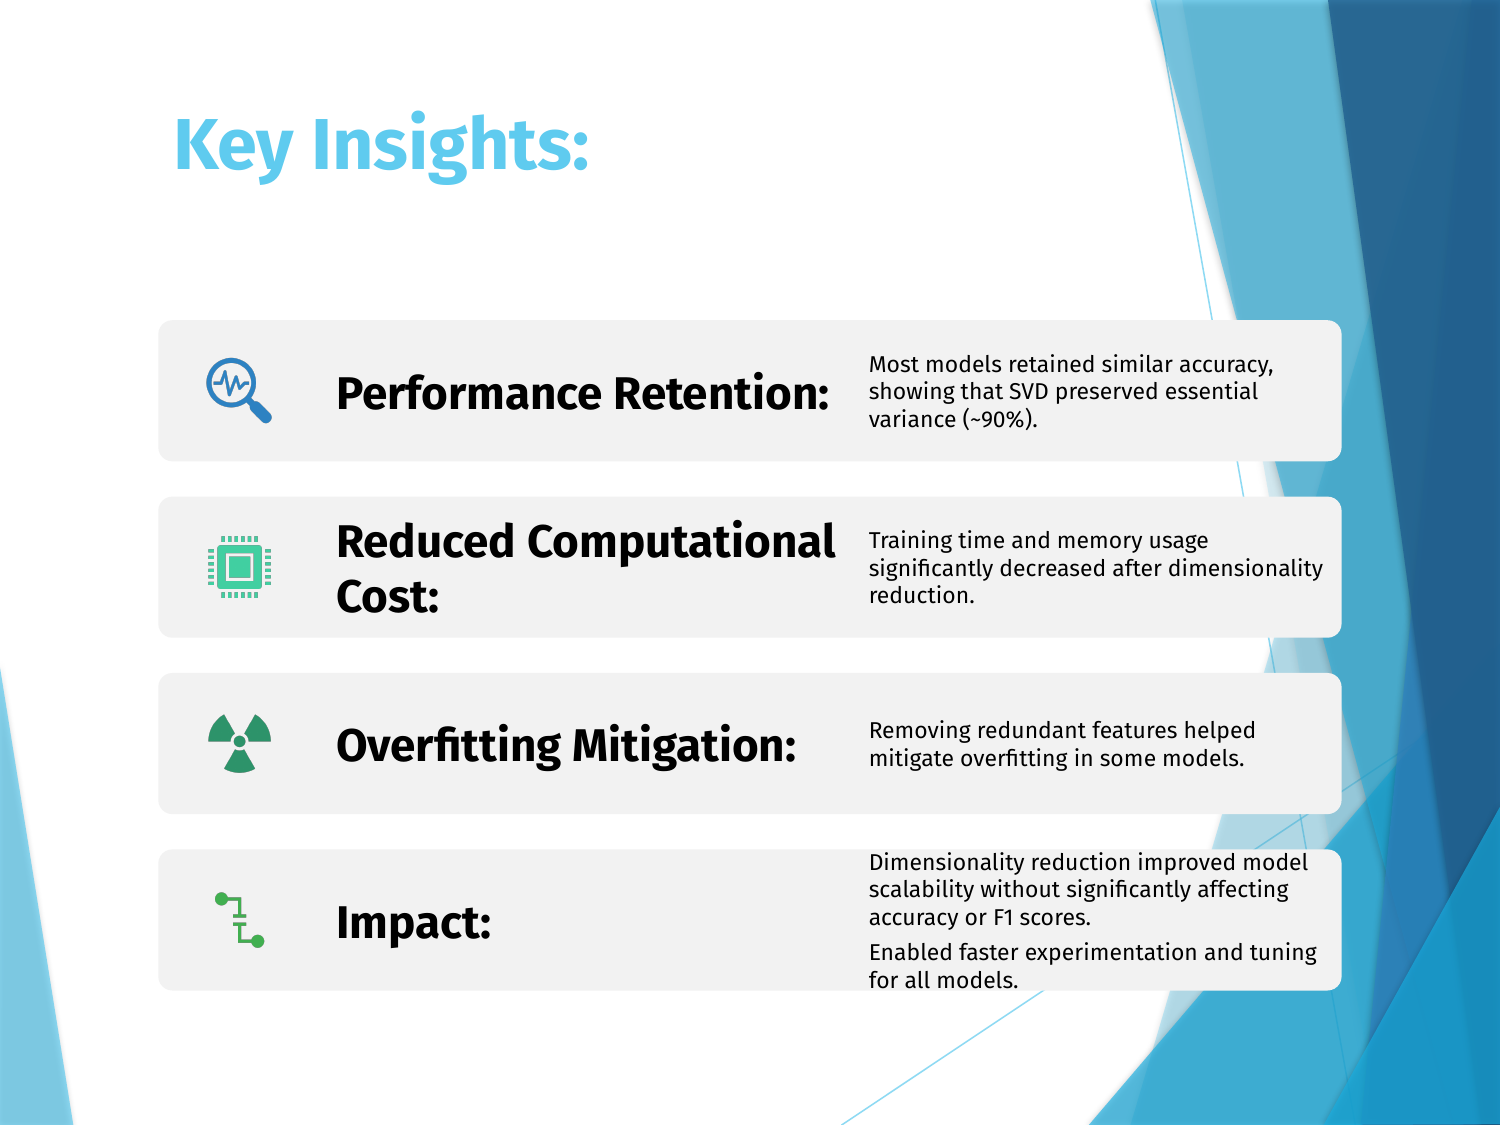

# Key Insights:
Performance Retention:
Most models retained similar accuracy, showing that SVD preserved essential variance (~90%).
Reduced Computational Cost:
Training time and memory usage significantly decreased after dimensionality reduction.
Overfitting Mitigation:
Removing redundant features helped mitigate overfitting in some models.
Impact:
Dimensionality reduction improved model scalability without significantly affecting accuracy or F1 scores.
Enabled faster experimentation and tuning for all models.